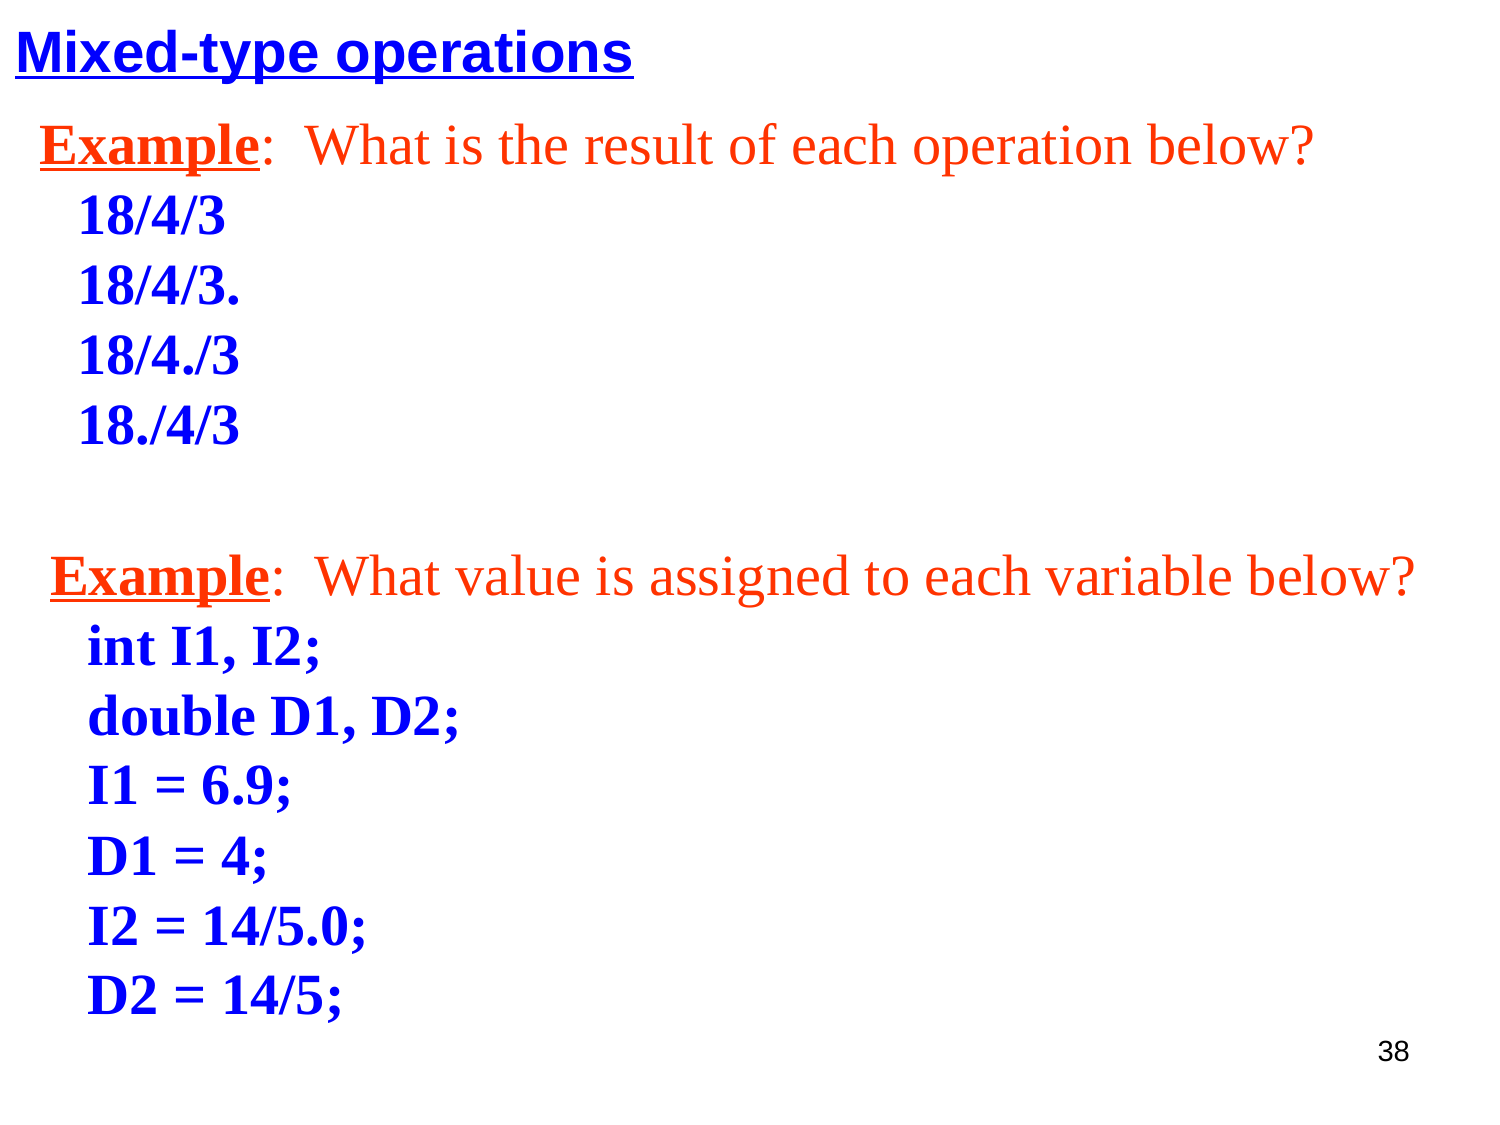

# Mixed-type operations
Example:  What is the result of each operation below?
18/4/3
18/4/3.
18/4./3
18./4/3
Example:  What value is assigned to each variable below?
int I1, I2;
double D1, D2;
I1 = 6.9;
D1 = 4;
I2 = 14/5.0;
D2 = 14/5;
38